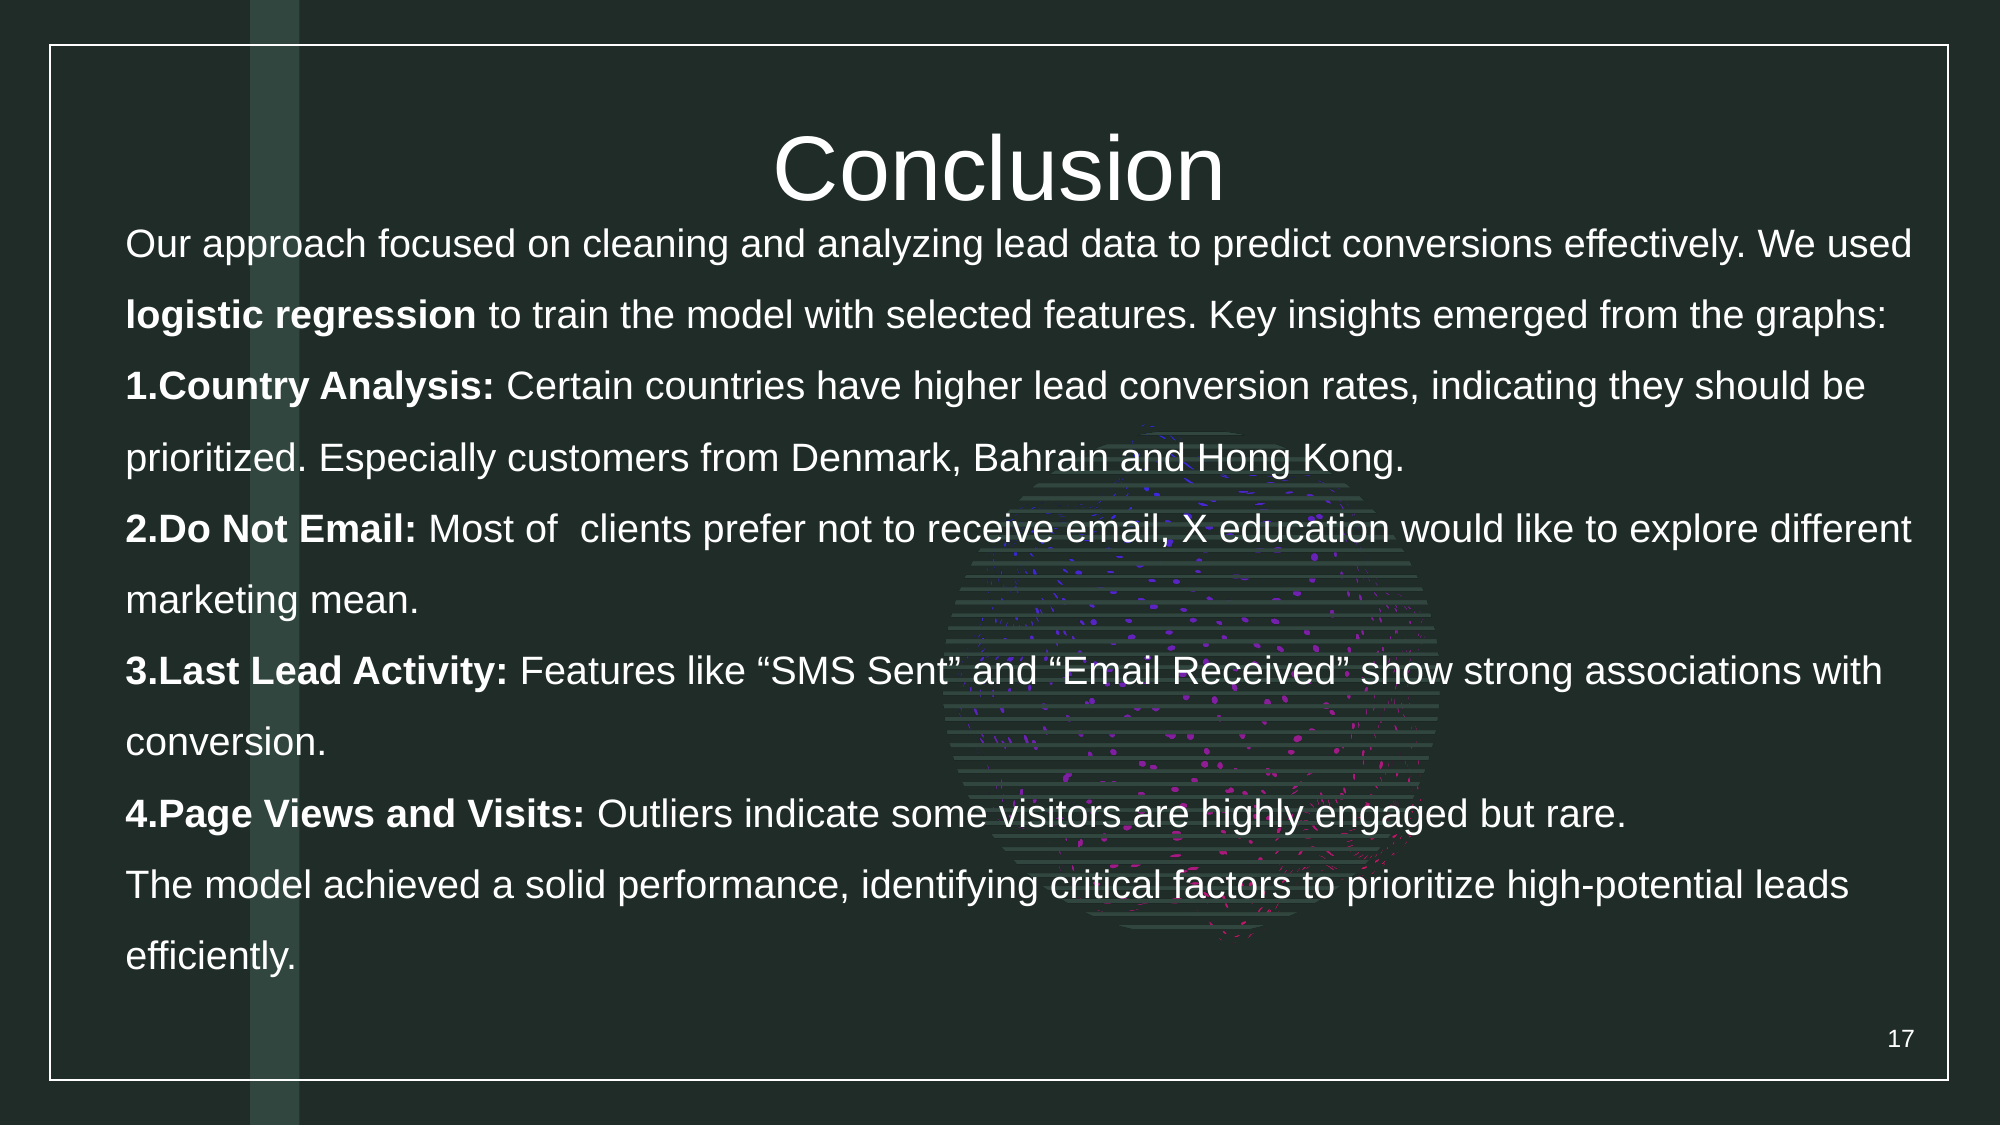

# Conclusion

Our approach focused on cleaning and analyzing lead data to predict conversions effectively. We used logistic regression to train the model with selected features. Key insights emerged from the graphs:
Country Analysis: Certain countries have higher lead conversion rates, indicating they should be prioritized. Especially customers from Denmark, Bahrain and Hong Kong.
Do Not Email: Most of  clients prefer not to receive email, X education would like to explore different marketing mean.
Last Lead Activity: Features like “SMS Sent” and “Email Received” show strong associations with conversion.
Page Views and Visits: Outliers indicate some visitors are highly engaged but rare.
The model achieved a solid performance, identifying critical factors to prioritize high-potential leads efficiently.

17